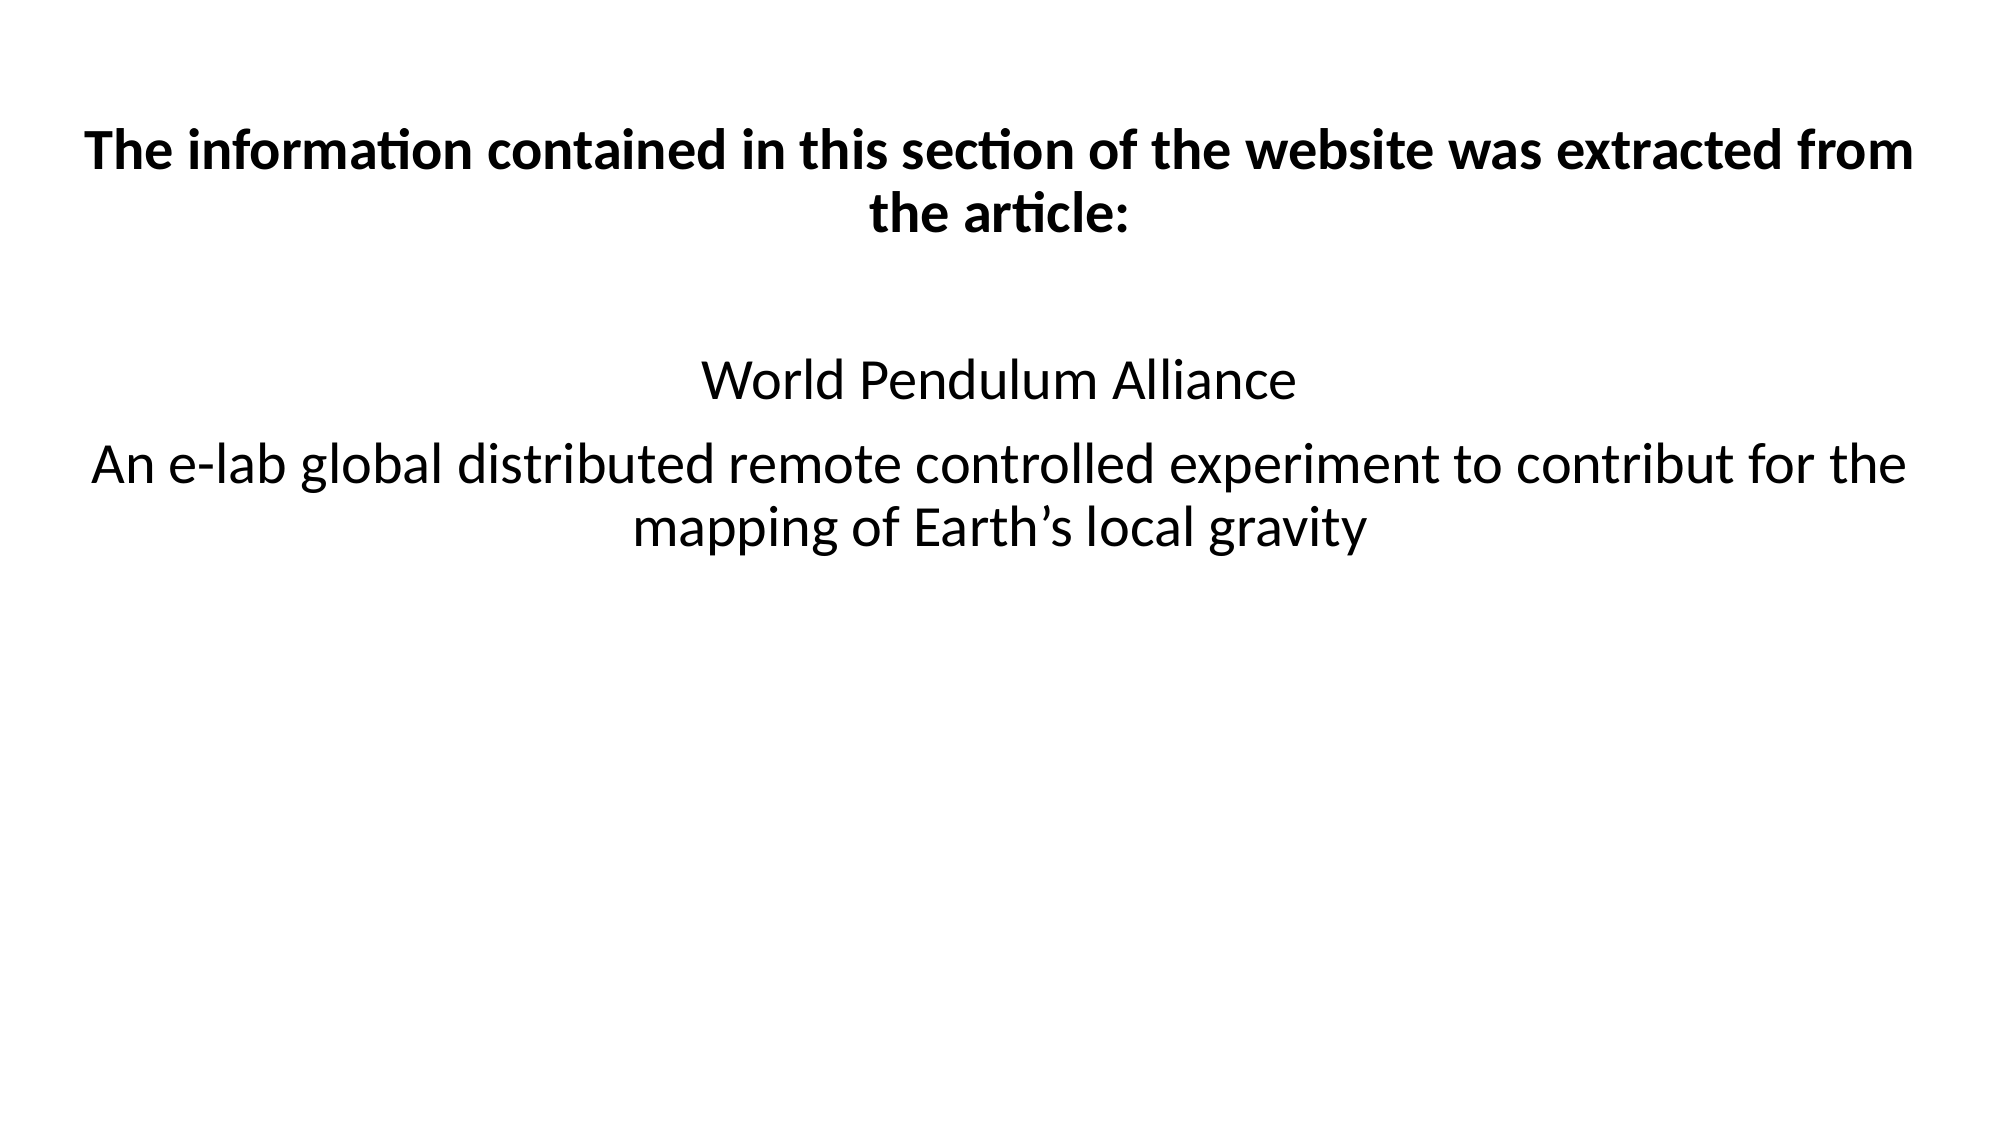

The information contained in this section of the website was extracted from the article:

World Pendulum Alliance
An e-lab global distributed remote controlled experiment to contribut for the mapping of Earth’s local gravity